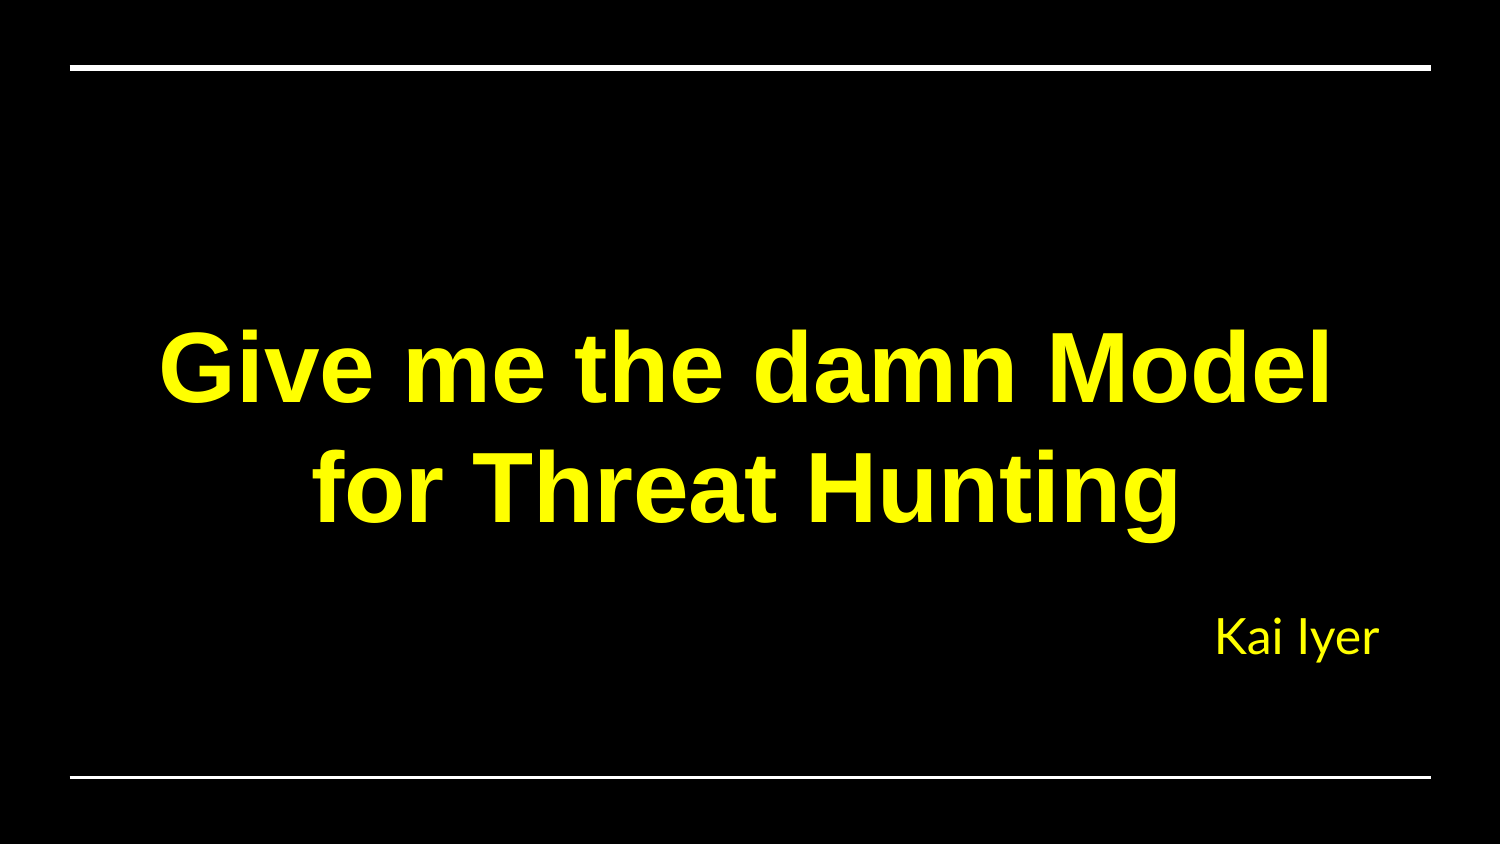

# Give me the damn Model for Threat Hunting
Kai Iyer